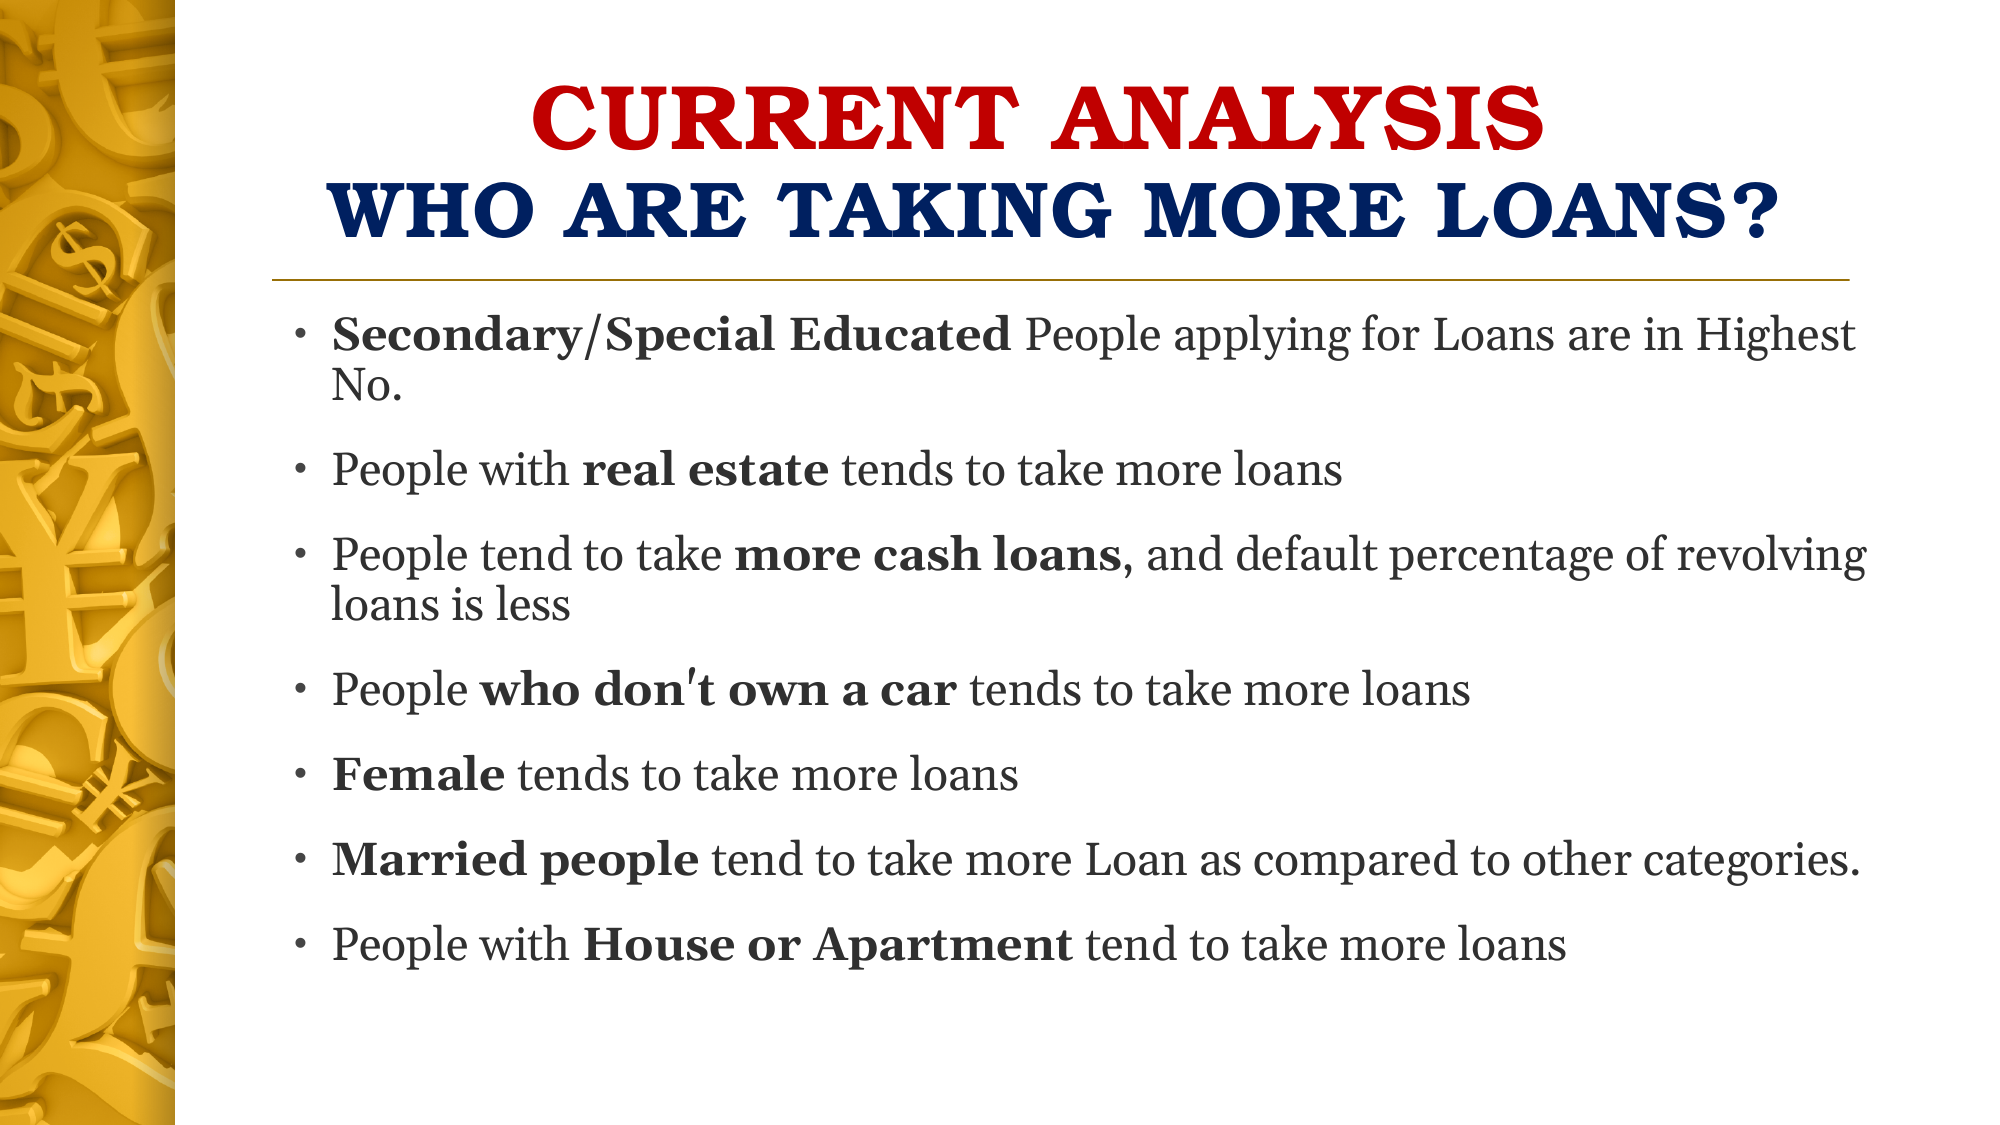

# CURRENT ANALYSIS WHO ARE TAKING MORE LOANS?
Secondary/Special Educated People applying for Loans are in Highest No.
People with real estate tends to take more loans
People tend to take more cash loans, and default percentage of revolving loans is less
People who don't own a car tends to take more loans
Female tends to take more loans
Married people tend to take more Loan as compared to other categories.
People with House or Apartment tend to take more loans